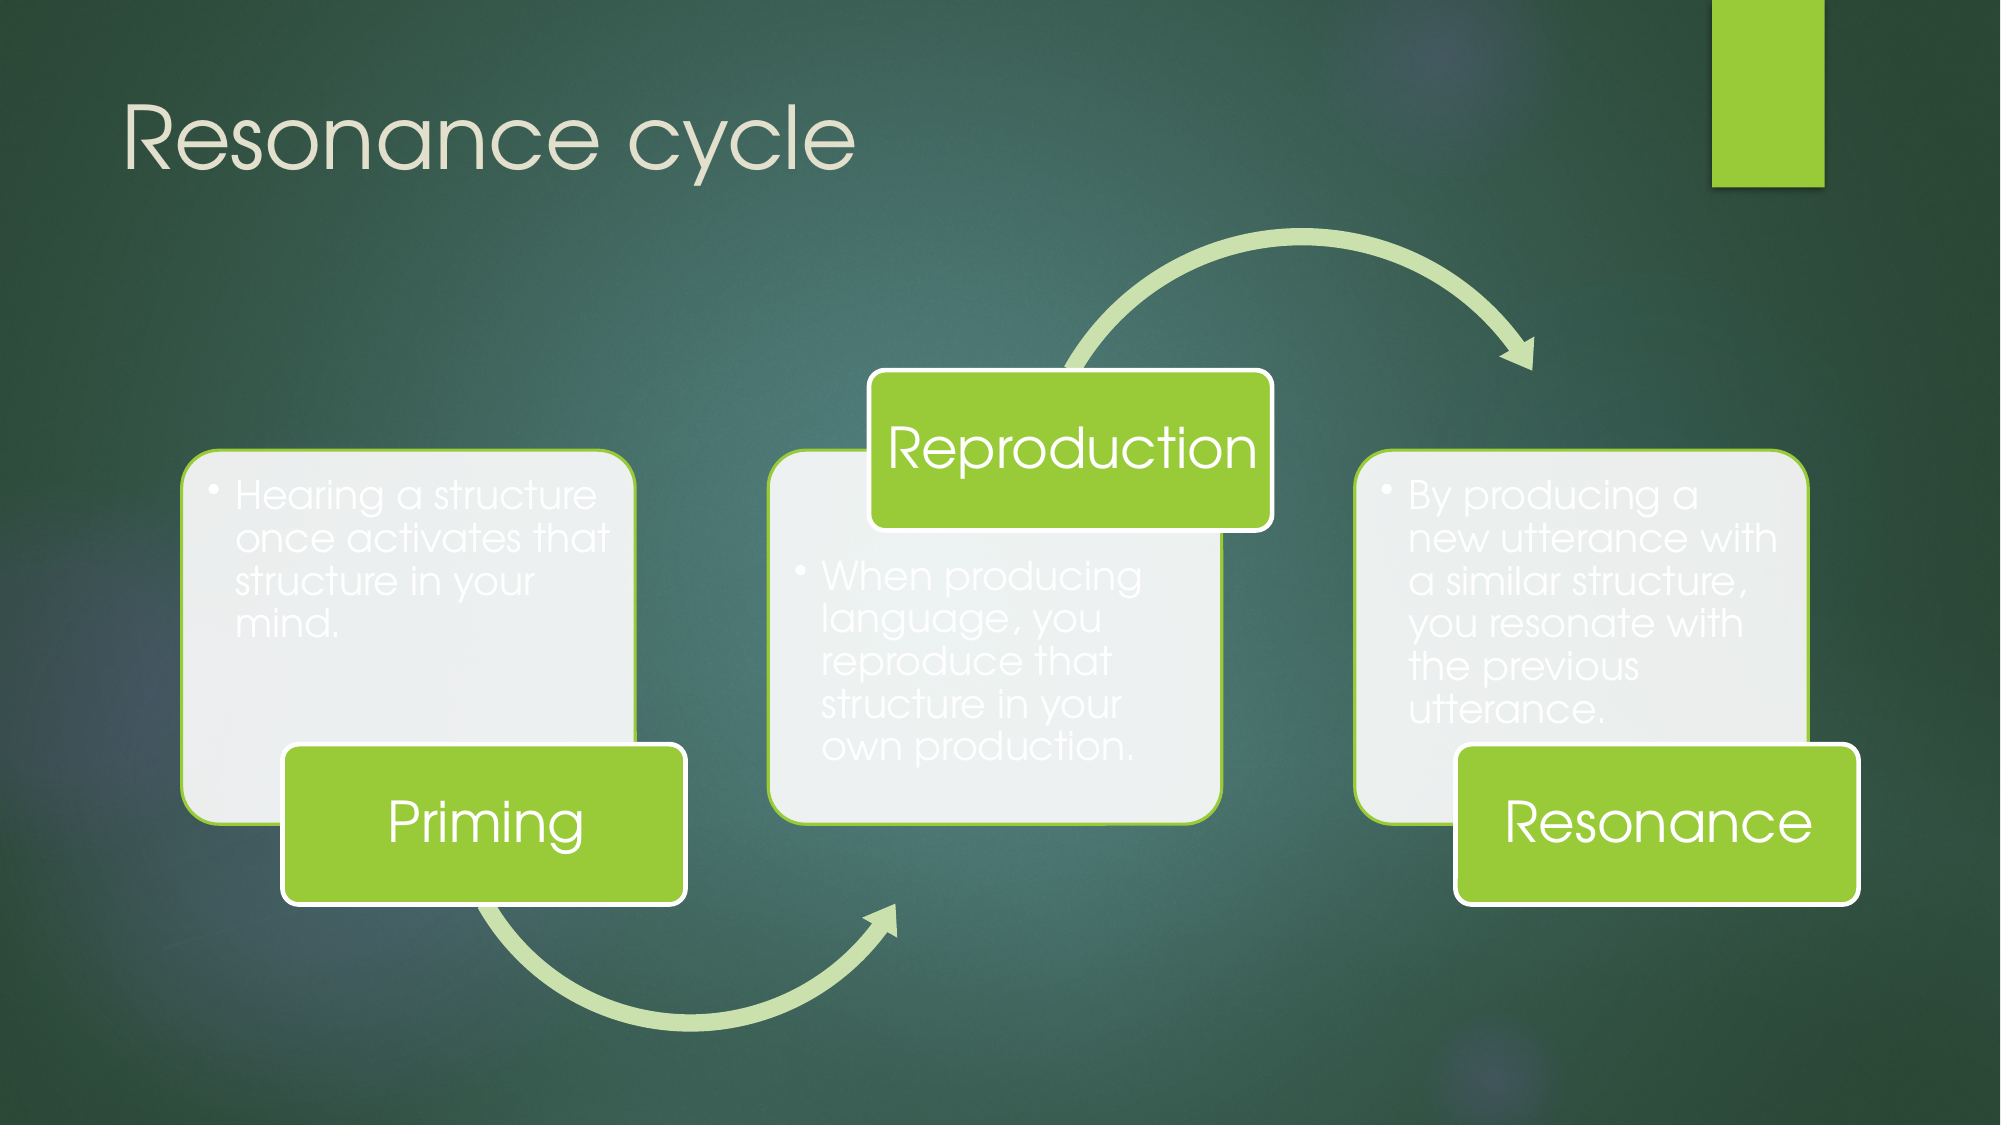

# Resonance cycle
Hearing a structure once activates that structure in your mind.
Priming
When producing language, you reproduce that structure in your own production.
Reproduction
By producing a new utterance with a similar structure, you resonate with the previous utterance.
Resonance